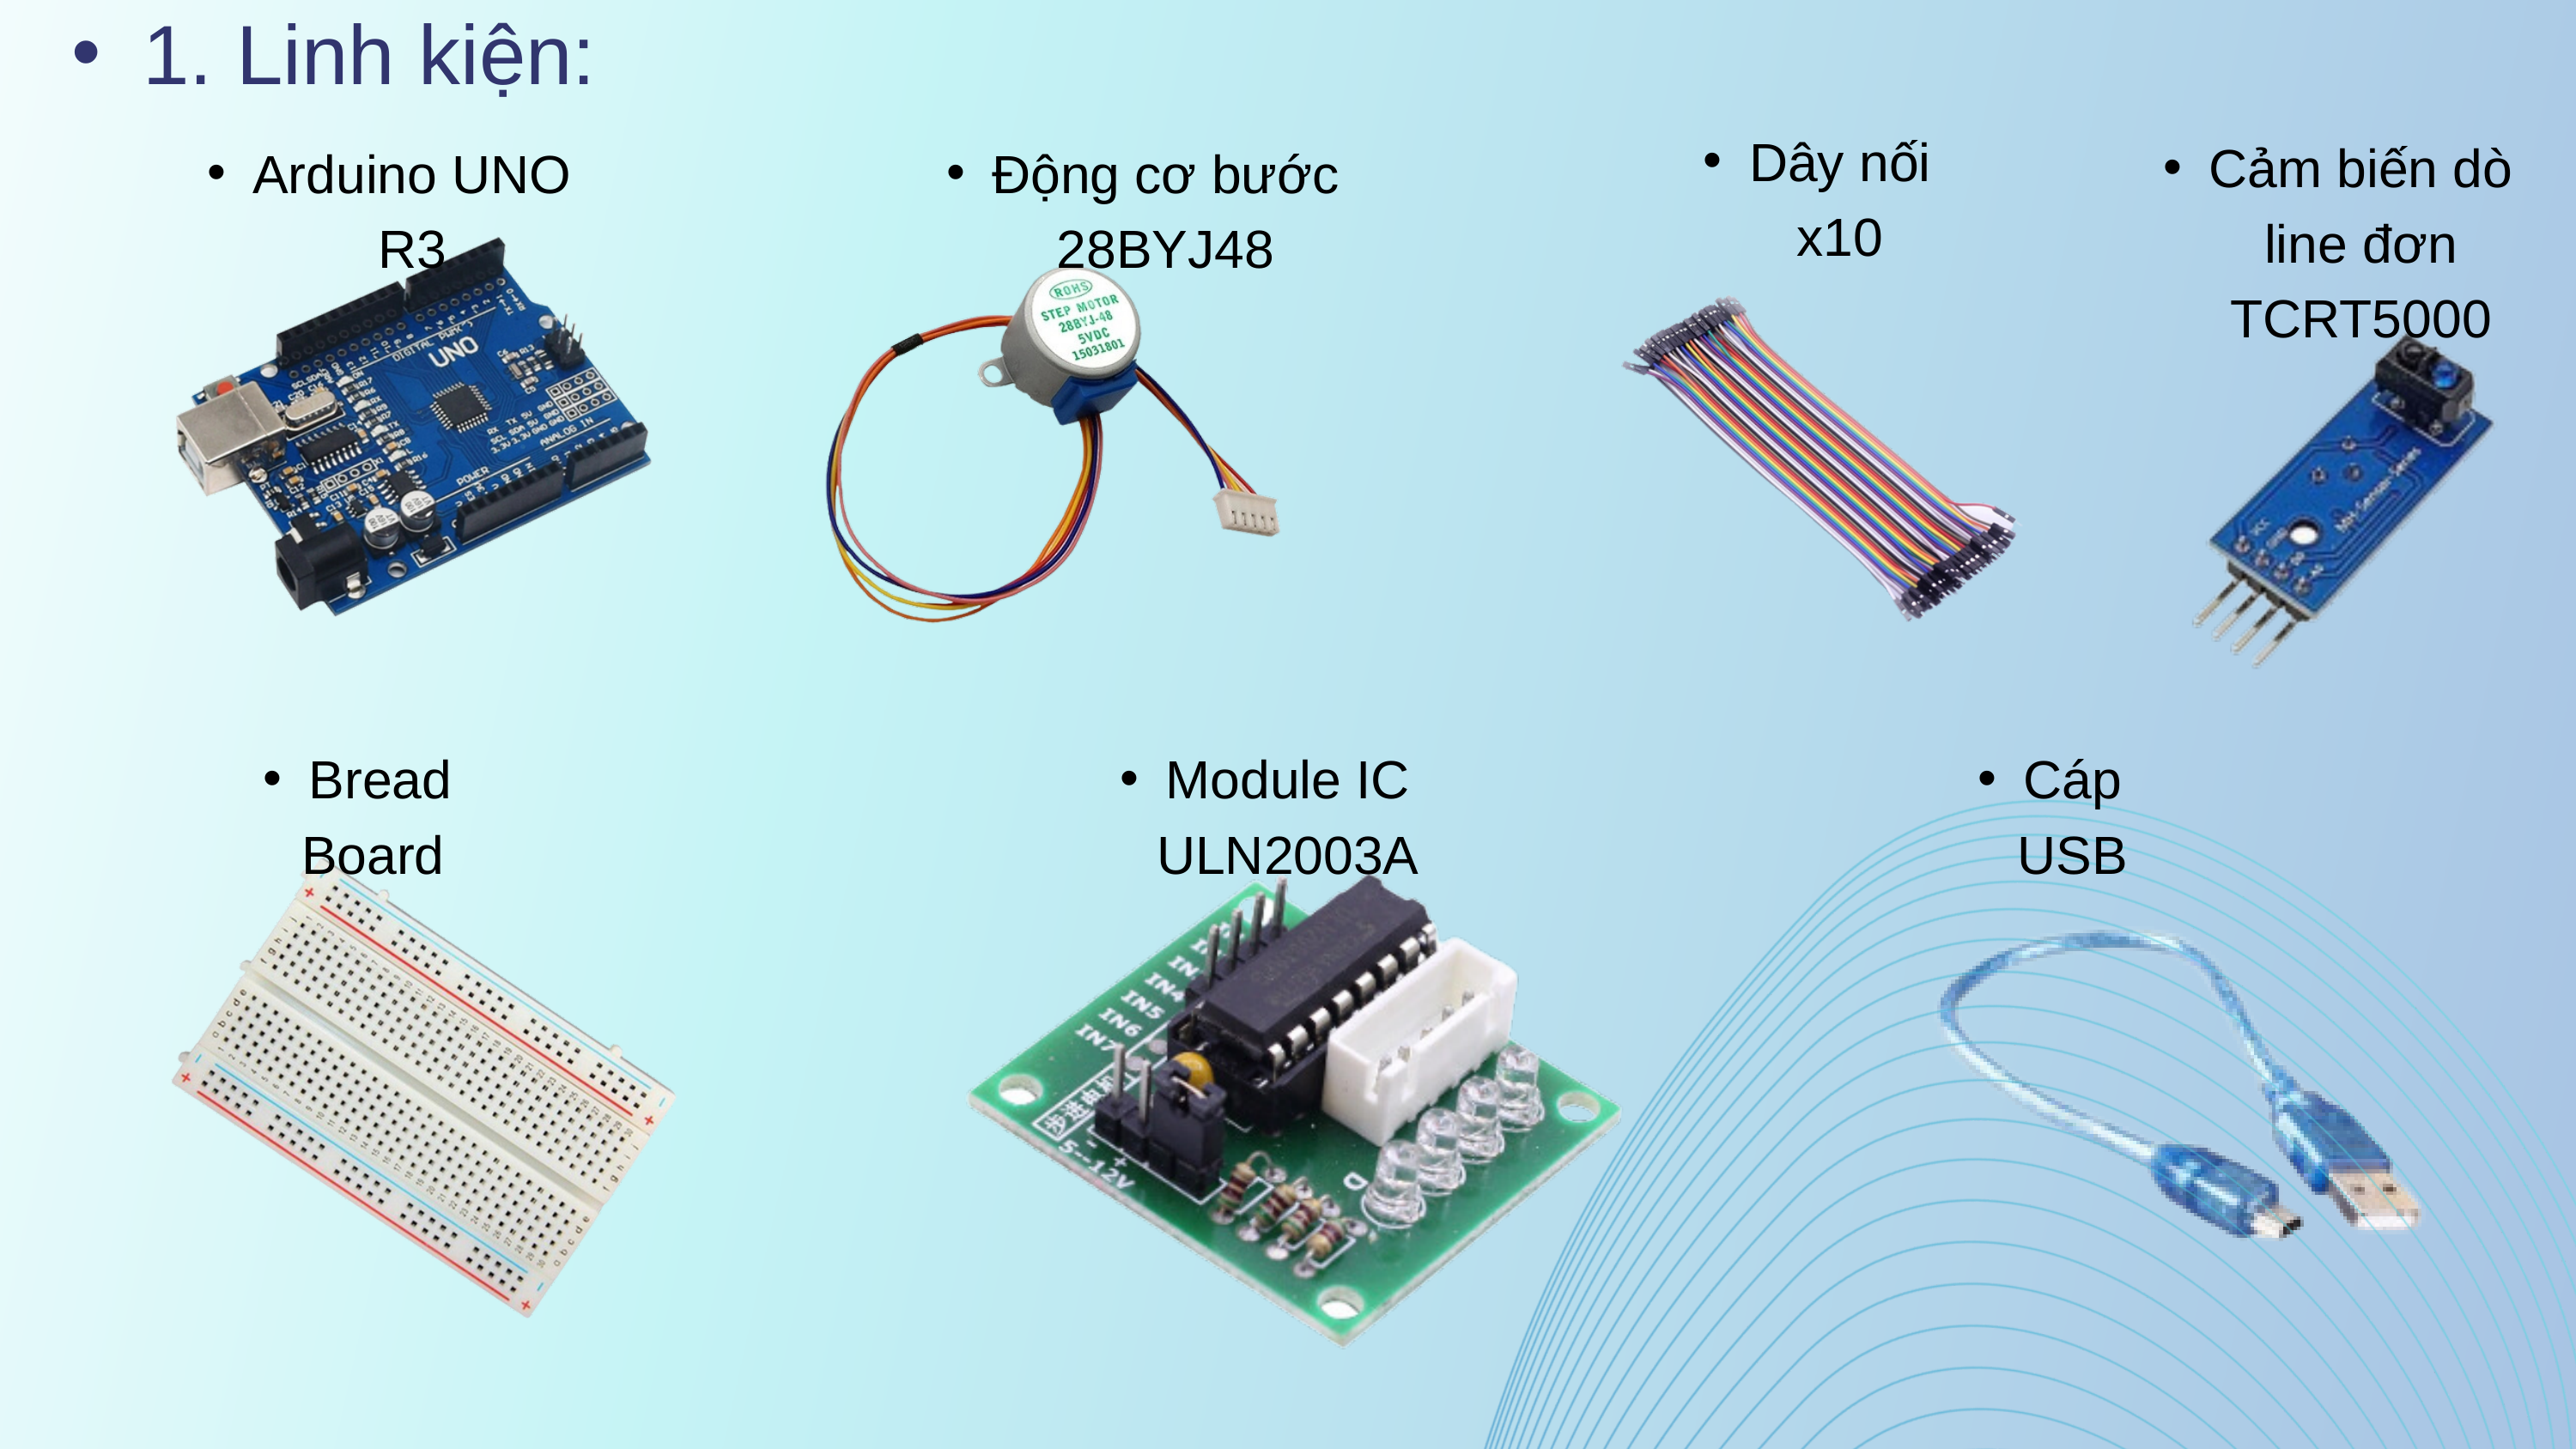

1. Linh kiện:
Dây nối x10
Cảm biến dò line đơn TCRT5000
Arduino UNO R3
Động cơ bước 28BYJ48

Bread Board
Module IC ULN2003A
Cáp USB